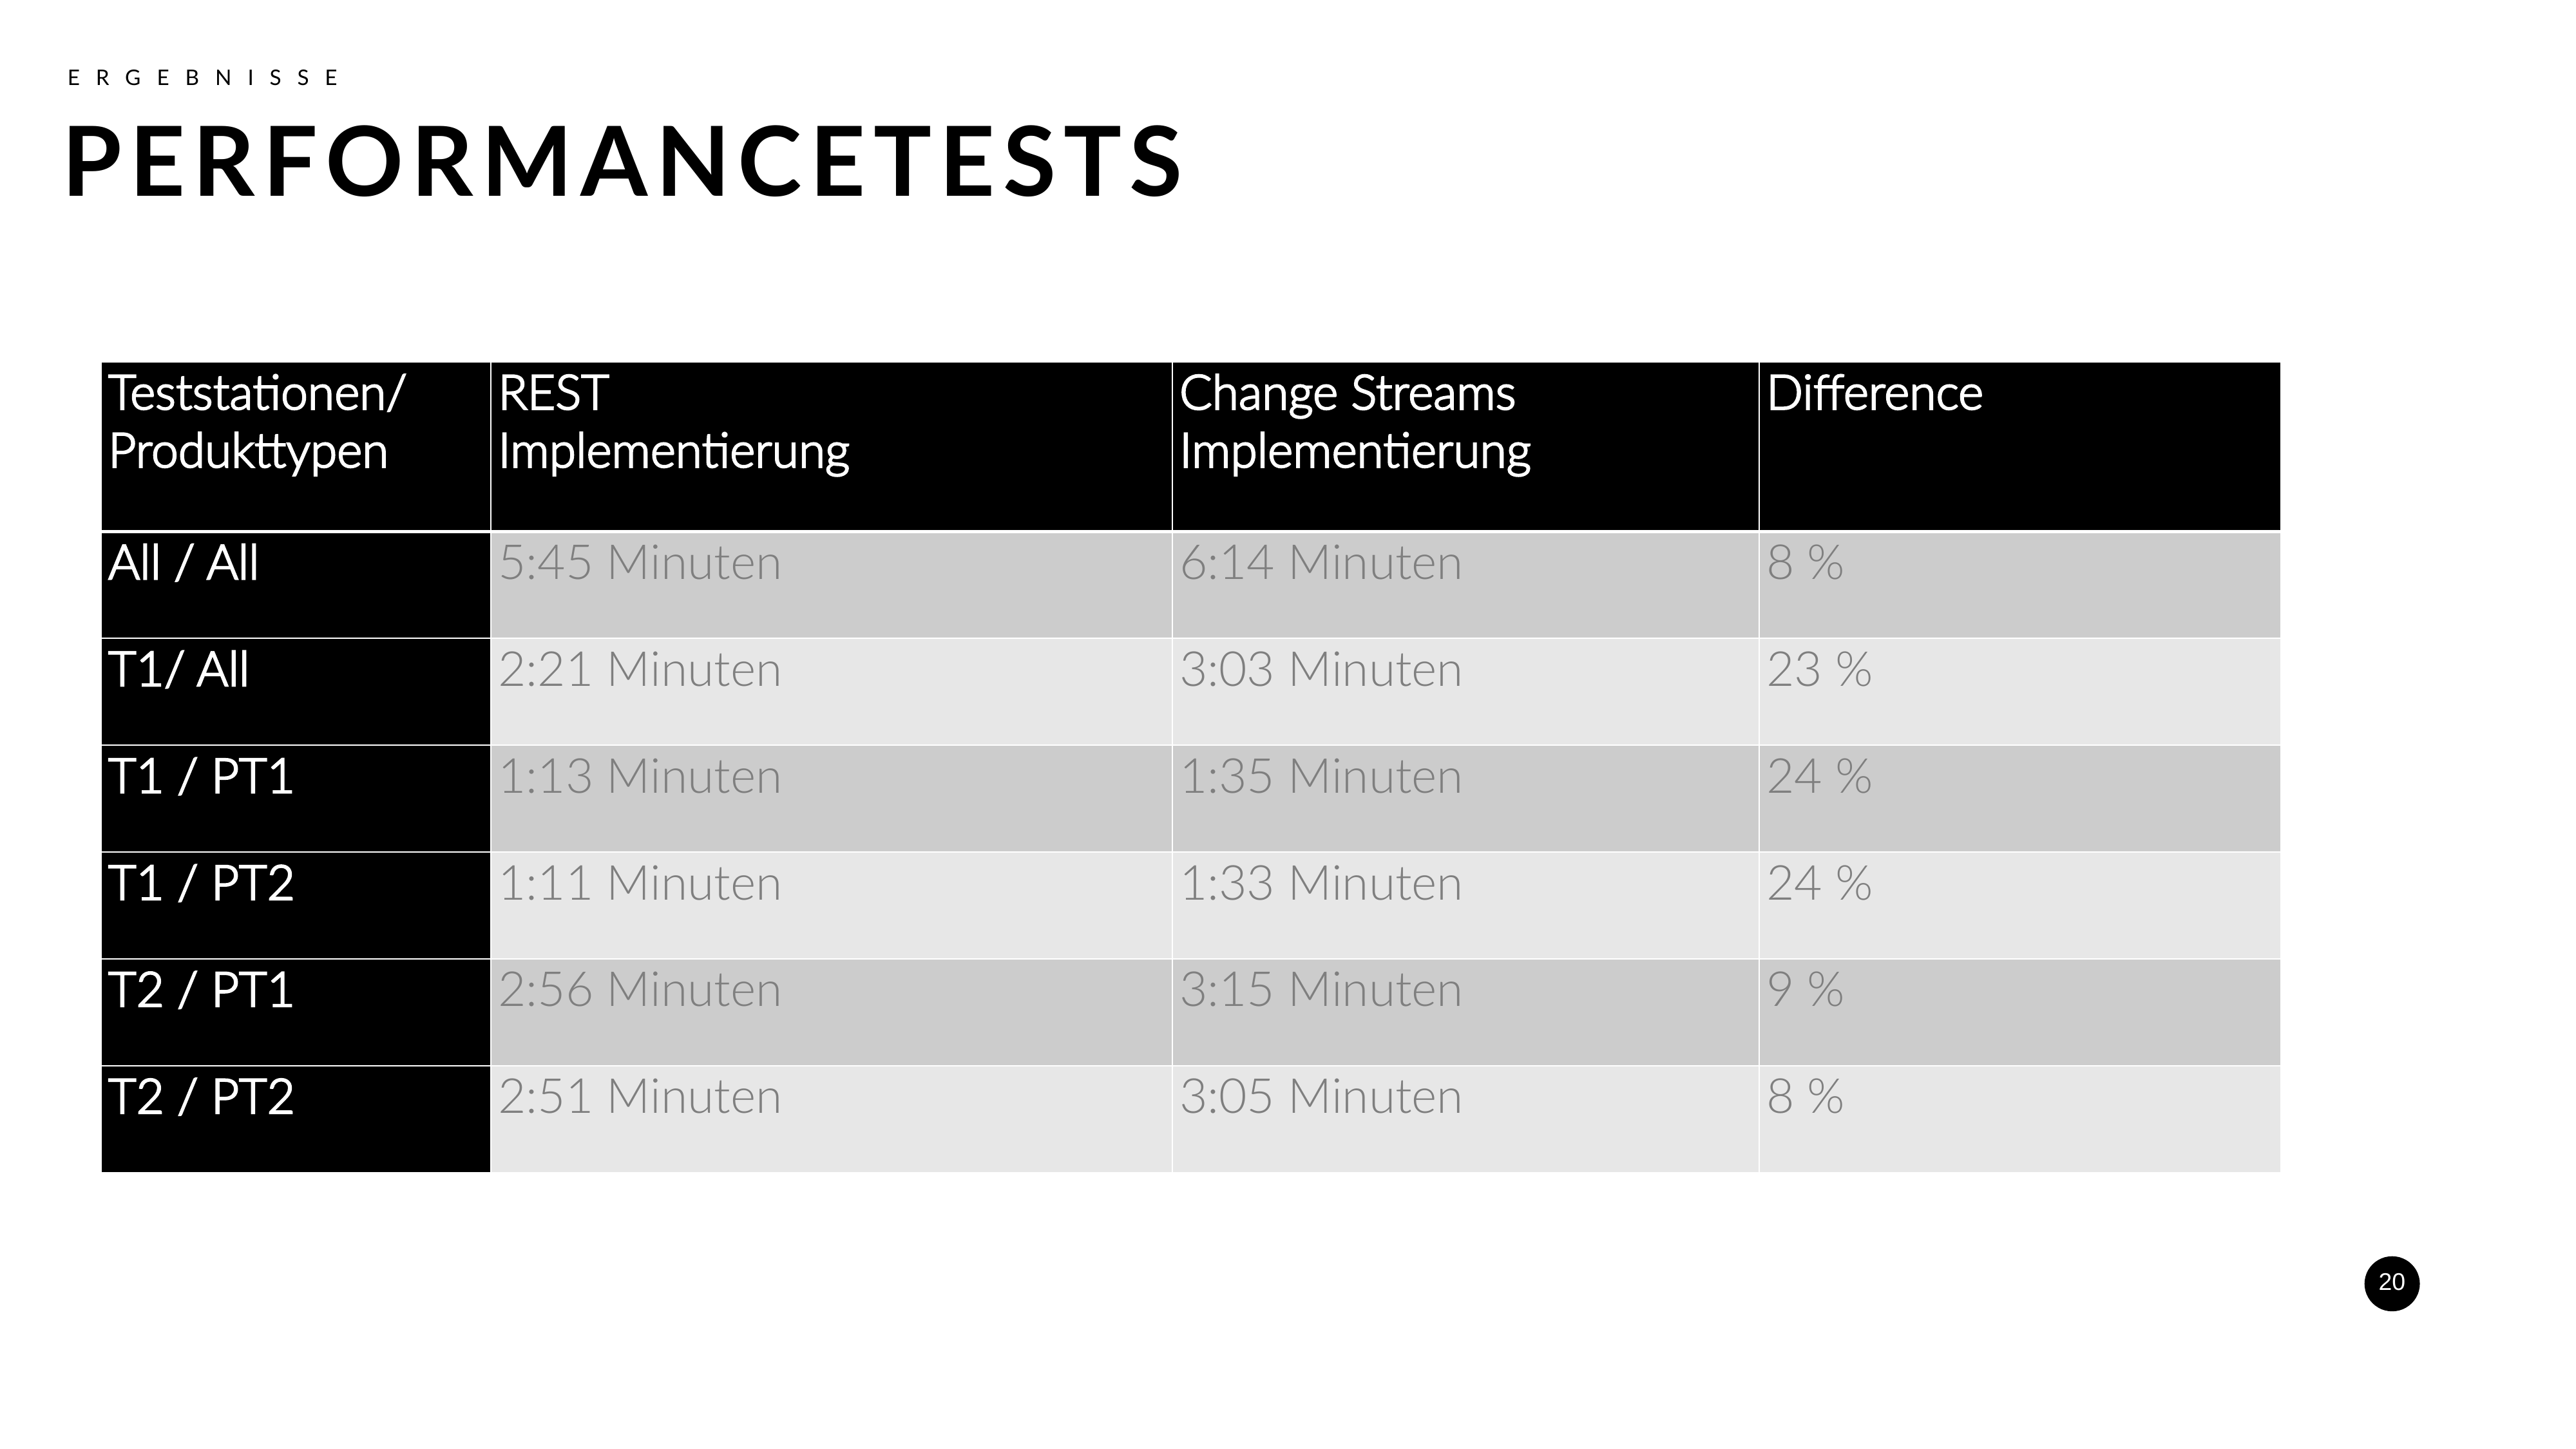

ERGEBNISSE
PERFORMANCETESTS
| Teststationen/ Produkttypen | REST Implementierung | Change Streams Implementierung | Difference |
| --- | --- | --- | --- |
| All / All | 5:45 Minuten | 6:14 Minuten | 8 % |
| T1/ All | 2:21 Minuten | 3:03 Minuten | 23 % |
| T1 / PT1 | 1:13 Minuten | 1:35 Minuten | 24 % |
| T1 / PT2 | 1:11 Minuten | 1:33 Minuten | 24 % |
| T2 / PT1 | 2:56 Minuten | 3:15 Minuten | 9 % |
| T2 / PT2 | 2:51 Minuten | 3:05 Minuten | 8 % |